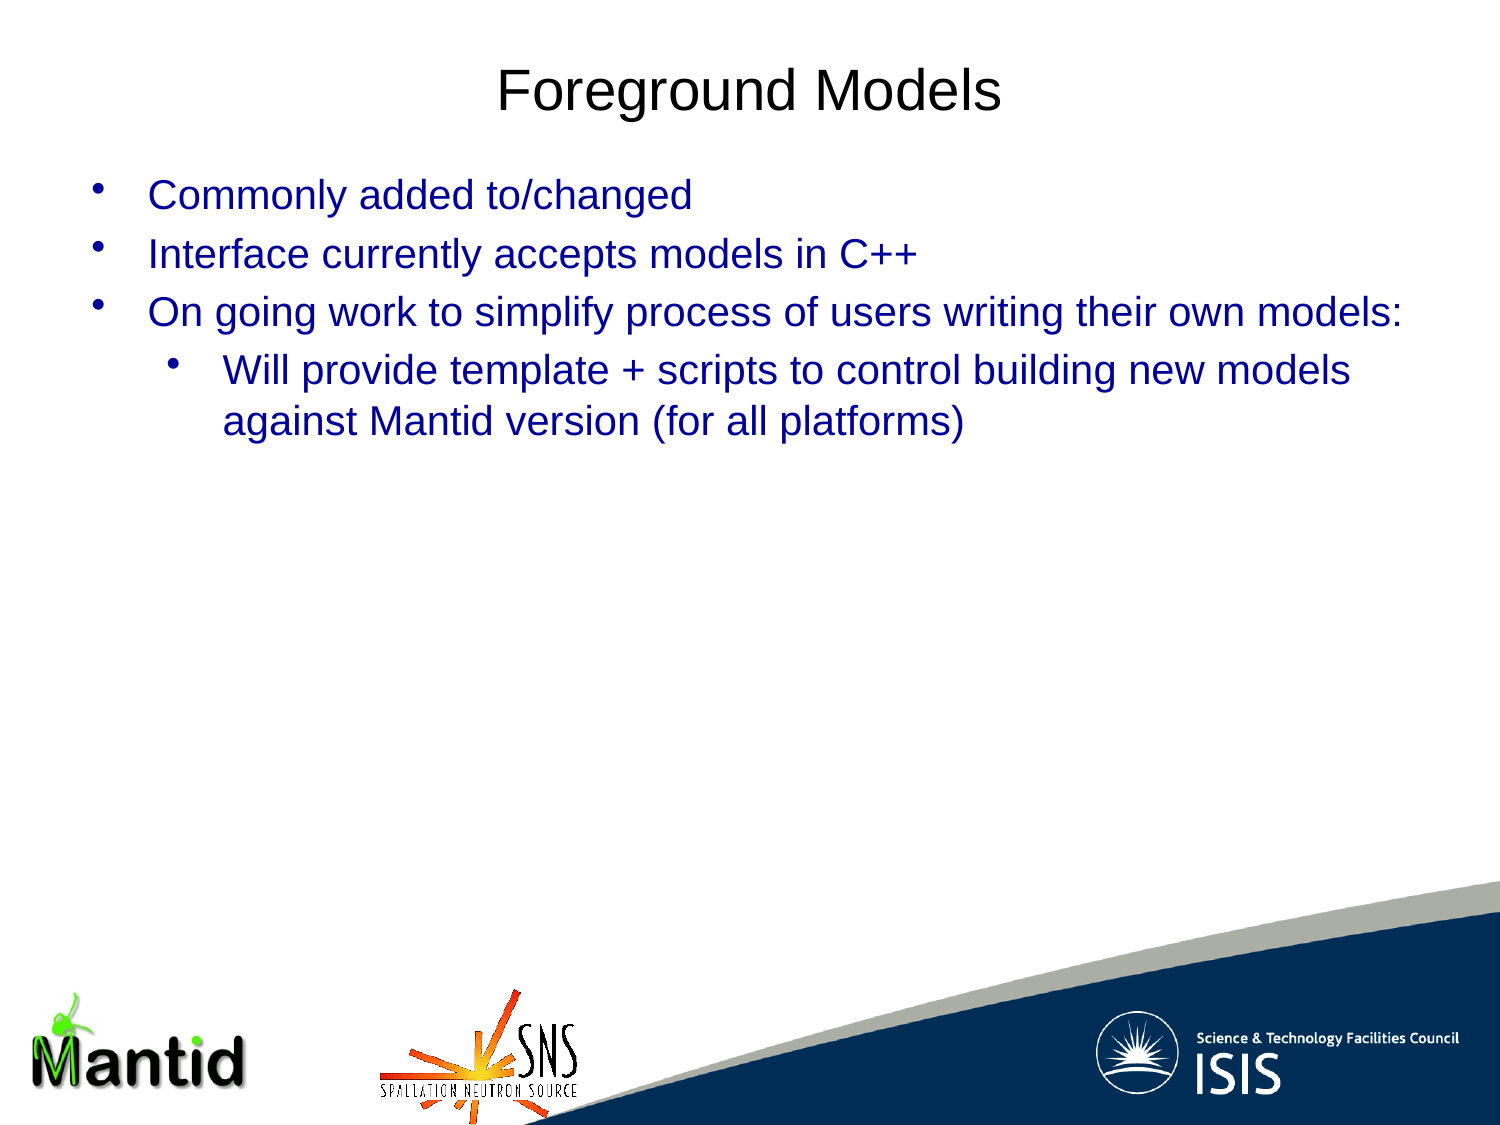

Foreground Models
Commonly added to/changed
Interface currently accepts models in C++
On going work to simplify process of users writing their own models:
Will provide template + scripts to control building new models against Mantid version (for all platforms)